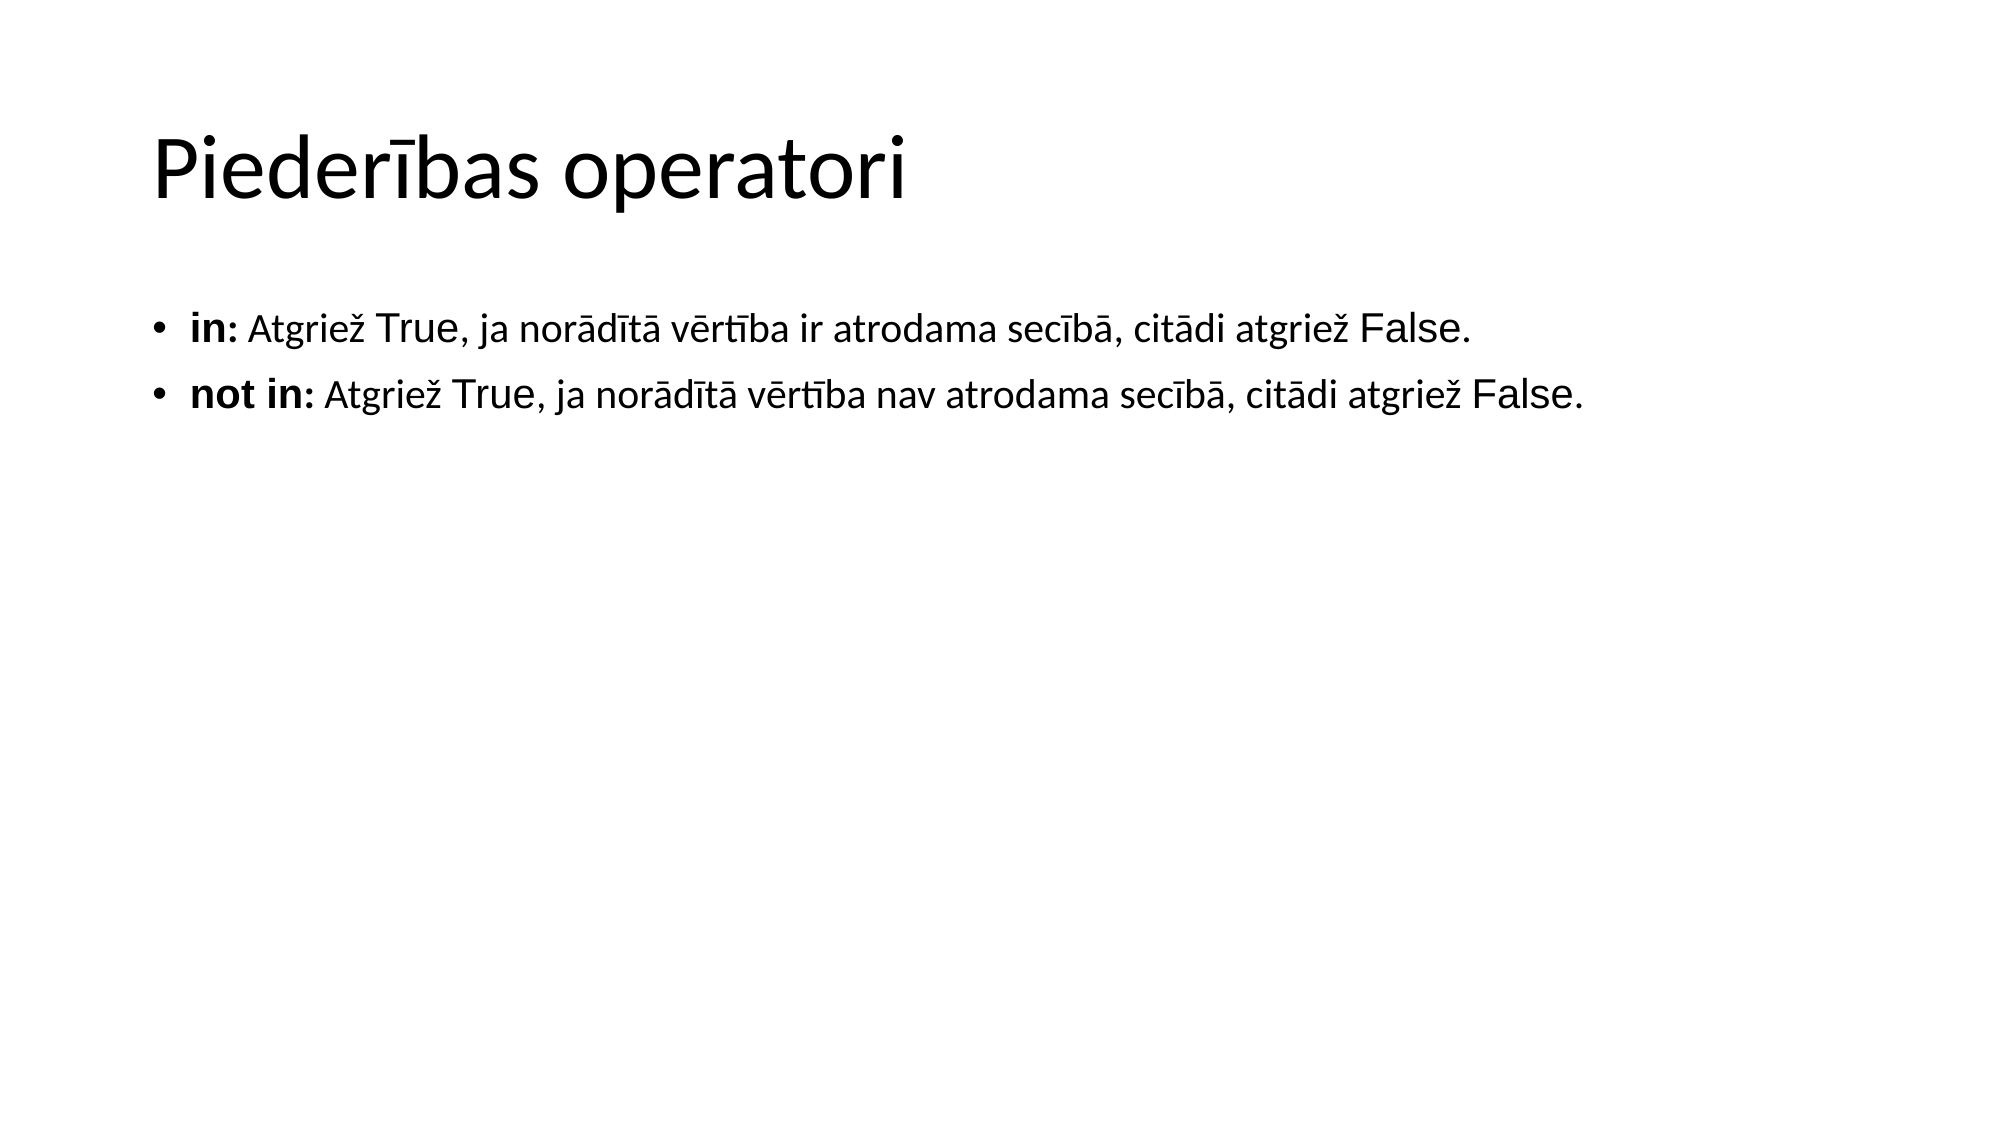

# Piederības operatori
in: Atgriež True, ja norādītā vērtība ir atrodama secībā, citādi atgriež False.
not in: Atgriež True, ja norādītā vērtība nav atrodama secībā, citādi atgriež False.